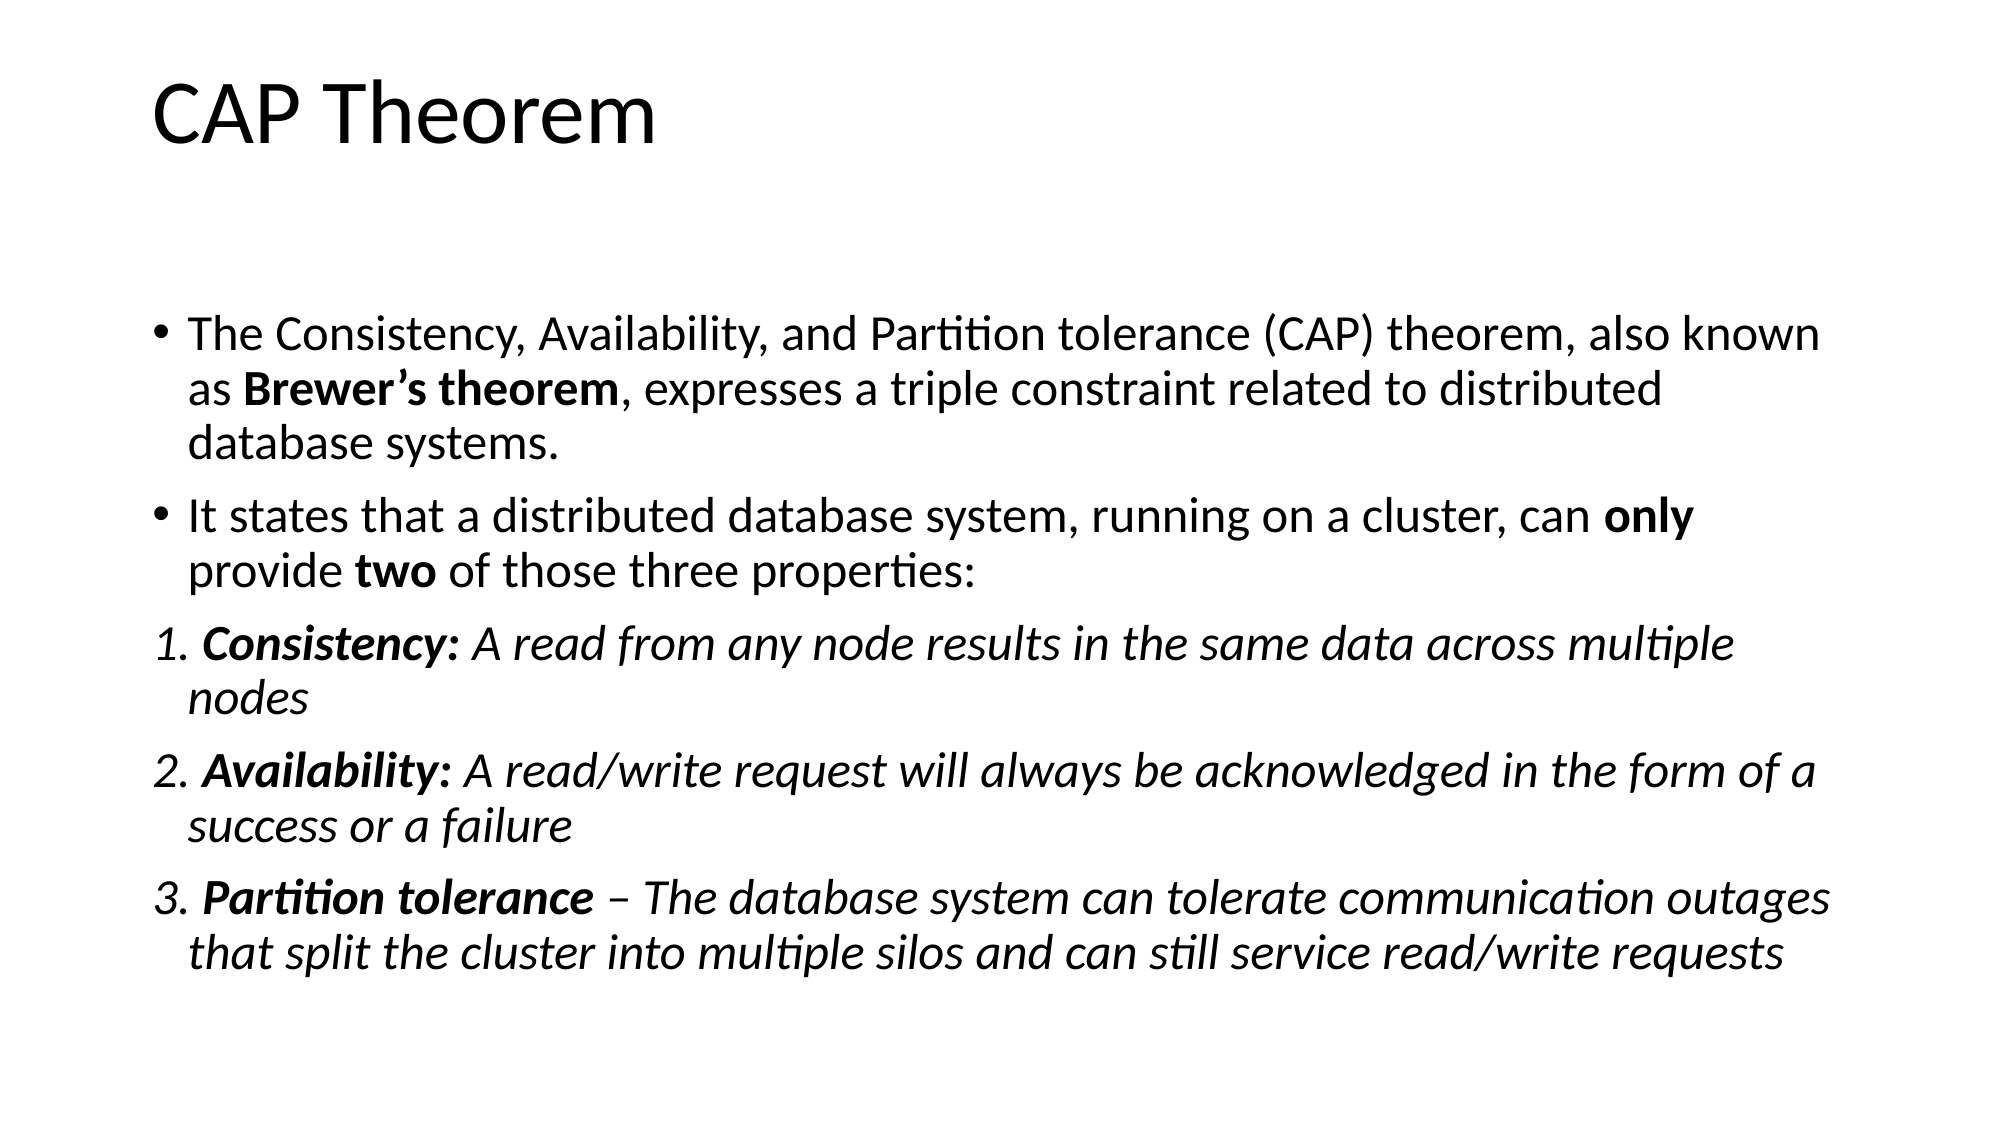

# CAP Theorem
The Consistency, Availability, and Partition tolerance (CAP) theorem, also known as Brewer’s theorem, expresses a triple constraint related to distributed database systems.
It states that a distributed database system, running on a cluster, can only provide two of those three properties:
1. Consistency: A read from any node results in the same data across multiple nodes
2. Availability: A read/write request will always be acknowledged in the form of a success or a failure
3. Partition tolerance – The database system can tolerate communication outages that split the cluster into multiple silos and can still service read/write requests